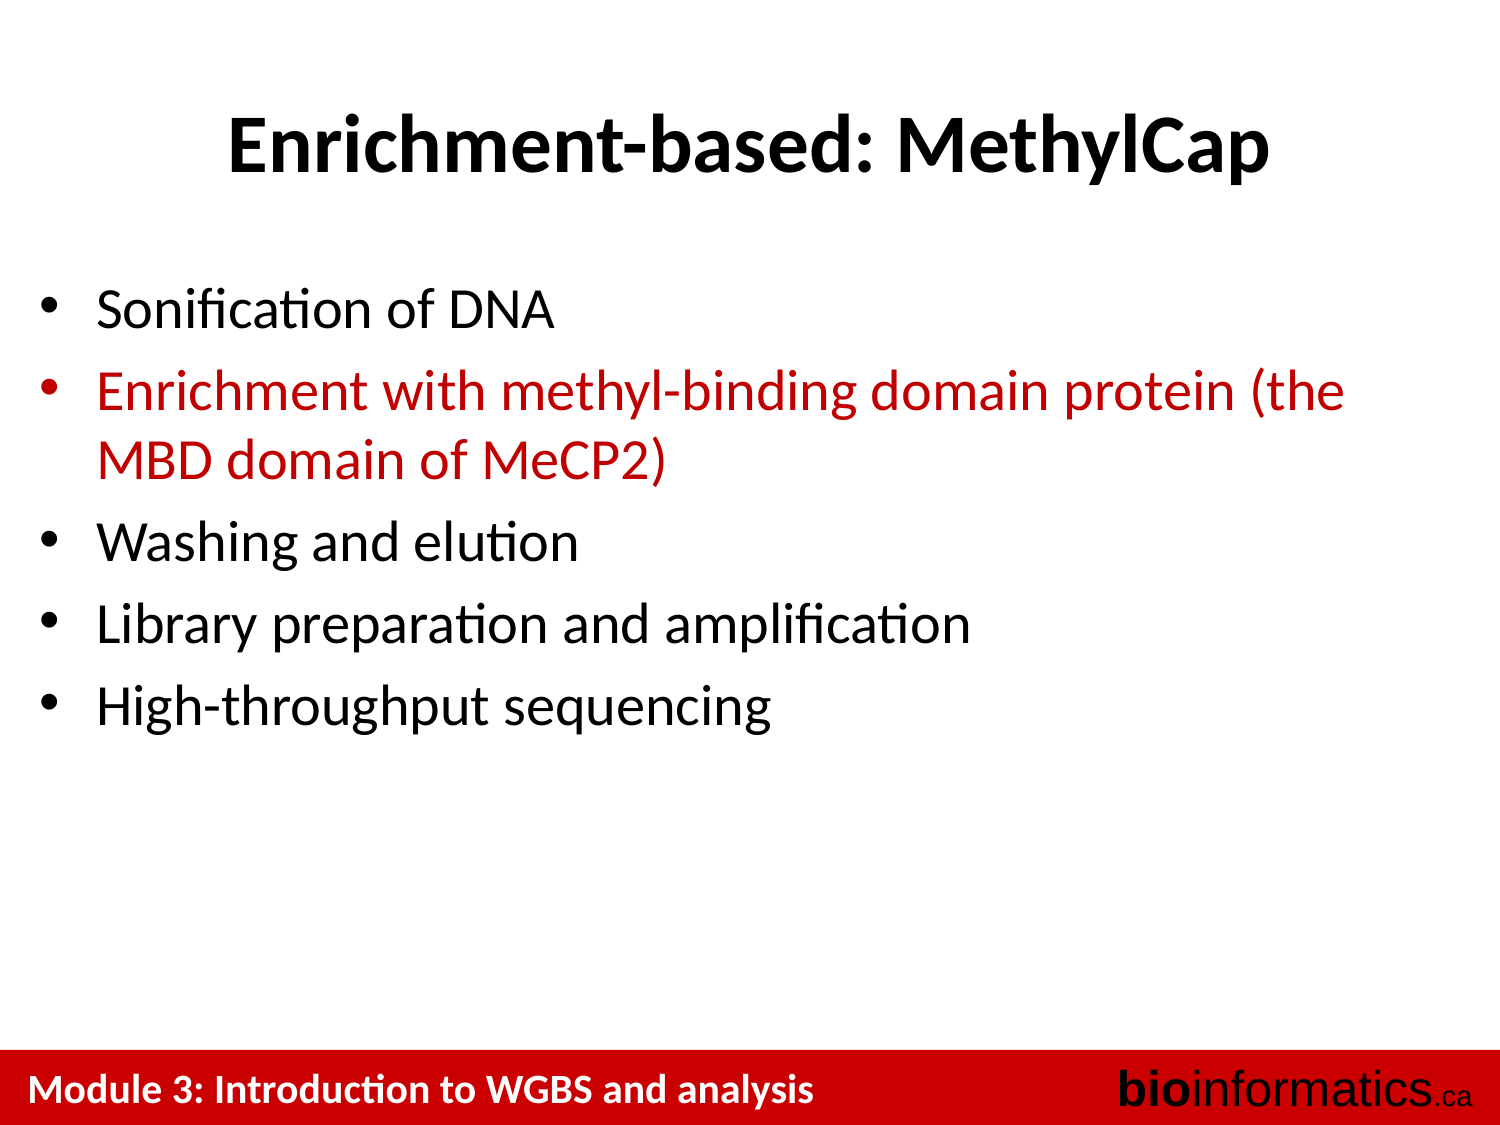

# Enrichment-based: MethylCap
Sonification of DNA
Enrichment with methyl-binding domain protein (the MBD domain of MeCP2)
Washing and elution
Library preparation and amplification
High-throughput sequencing